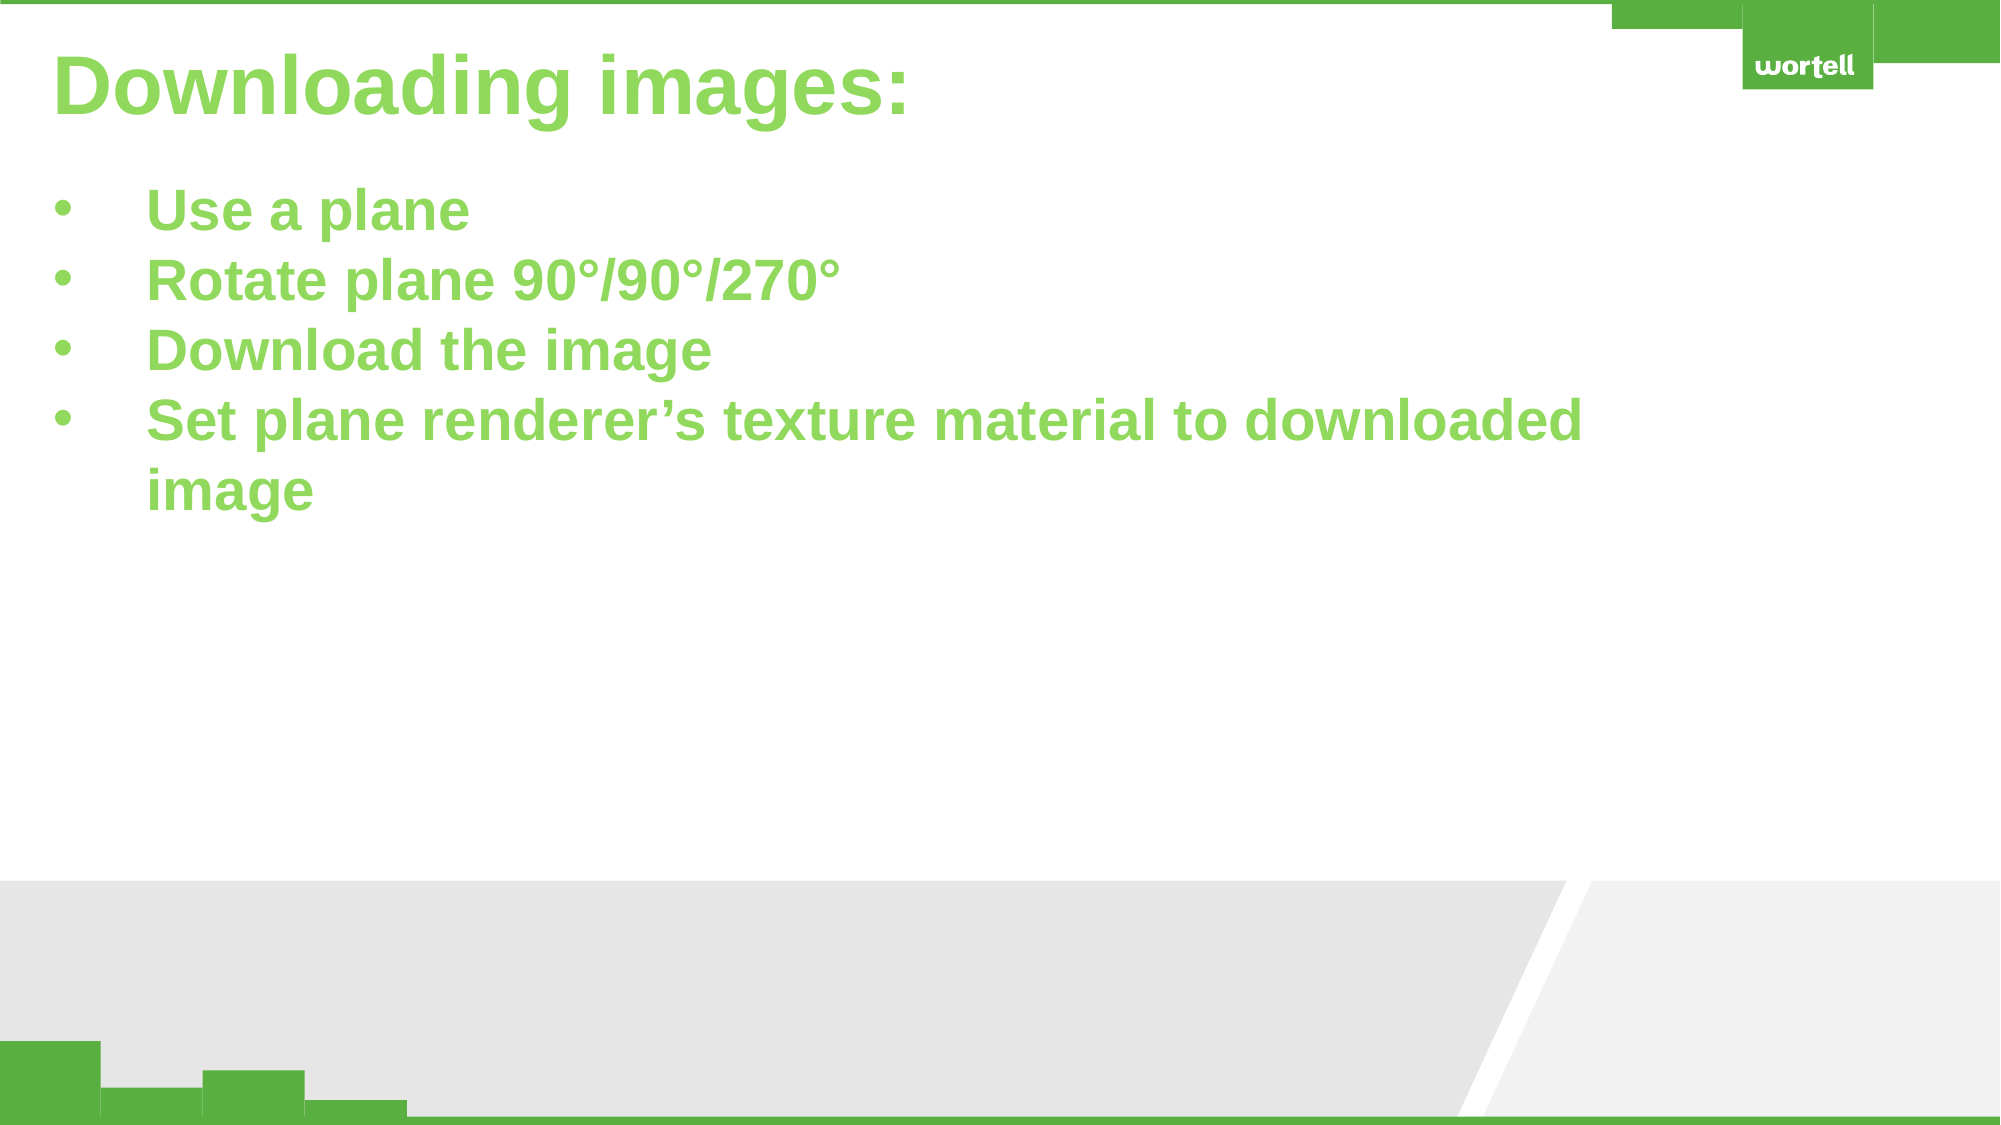

Downloading images:

Use a plane
Rotate plane 90°/90°/270°
Download the image
Set plane renderer’s texture material to downloaded image